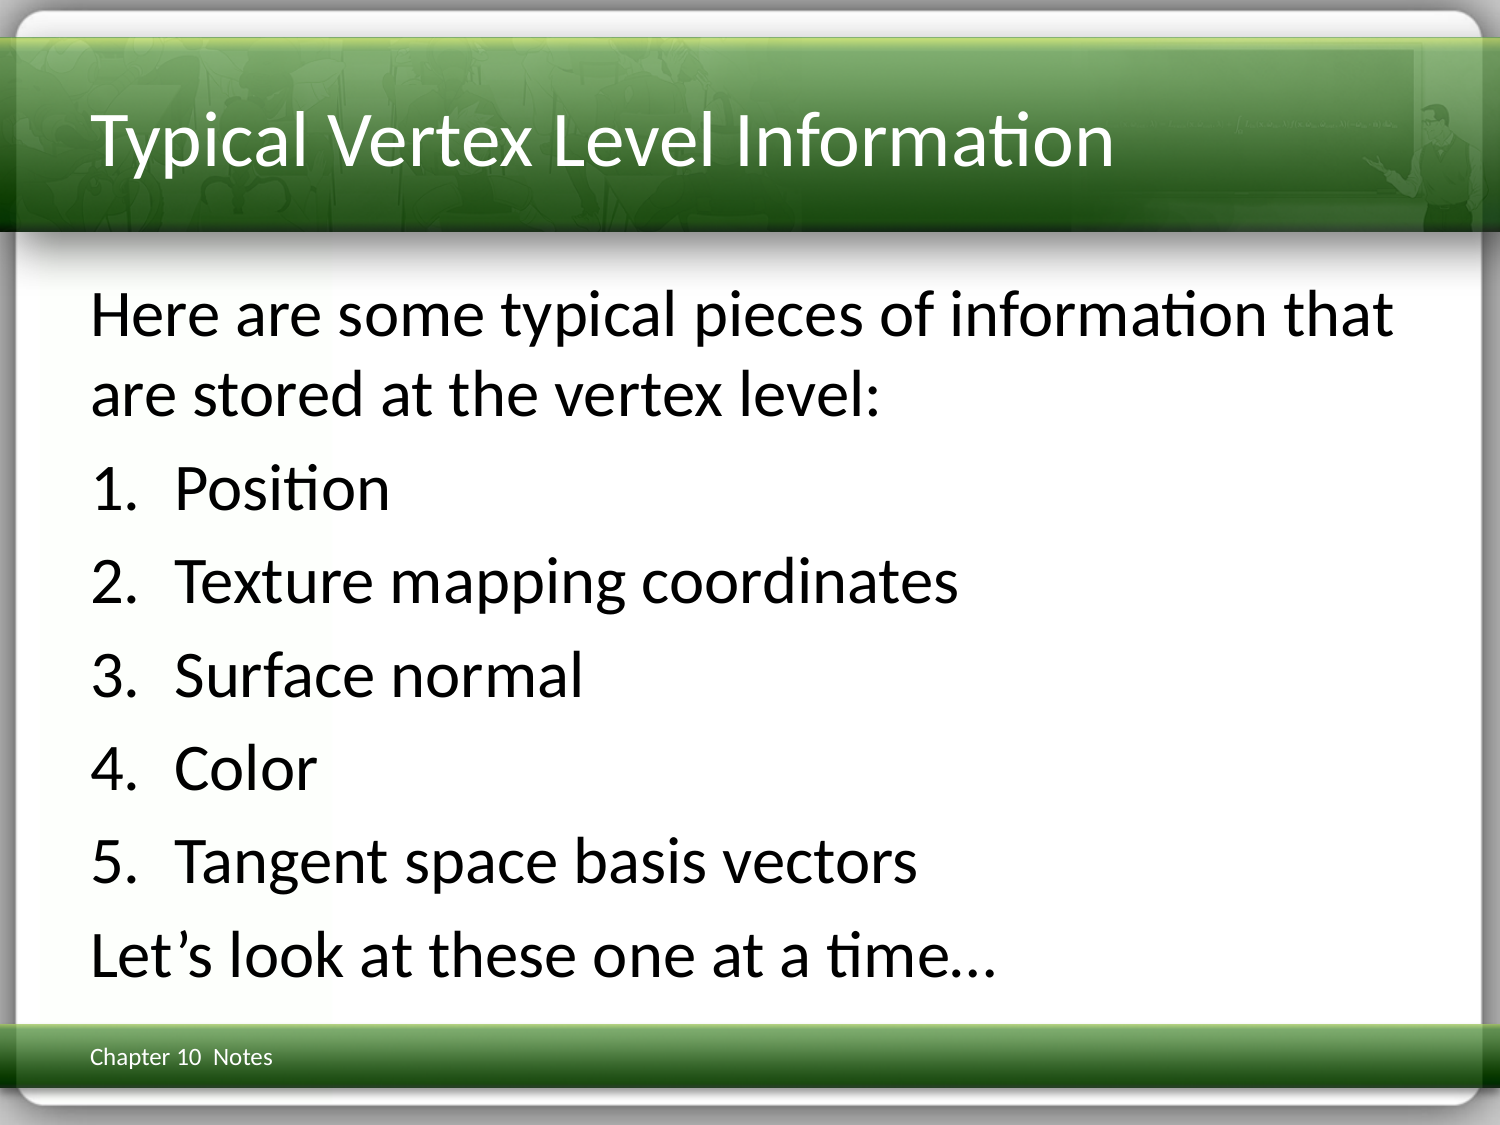

# Typical Vertex Level Information
Here are some typical pieces of information that are stored at the vertex level:
Position
Texture mapping coordinates
Surface normal
Color
Tangent space basis vectors
Let’s look at these one at a time…
Chapter 10  Notes
3D Math Primer for Graphics & Game Dev
280